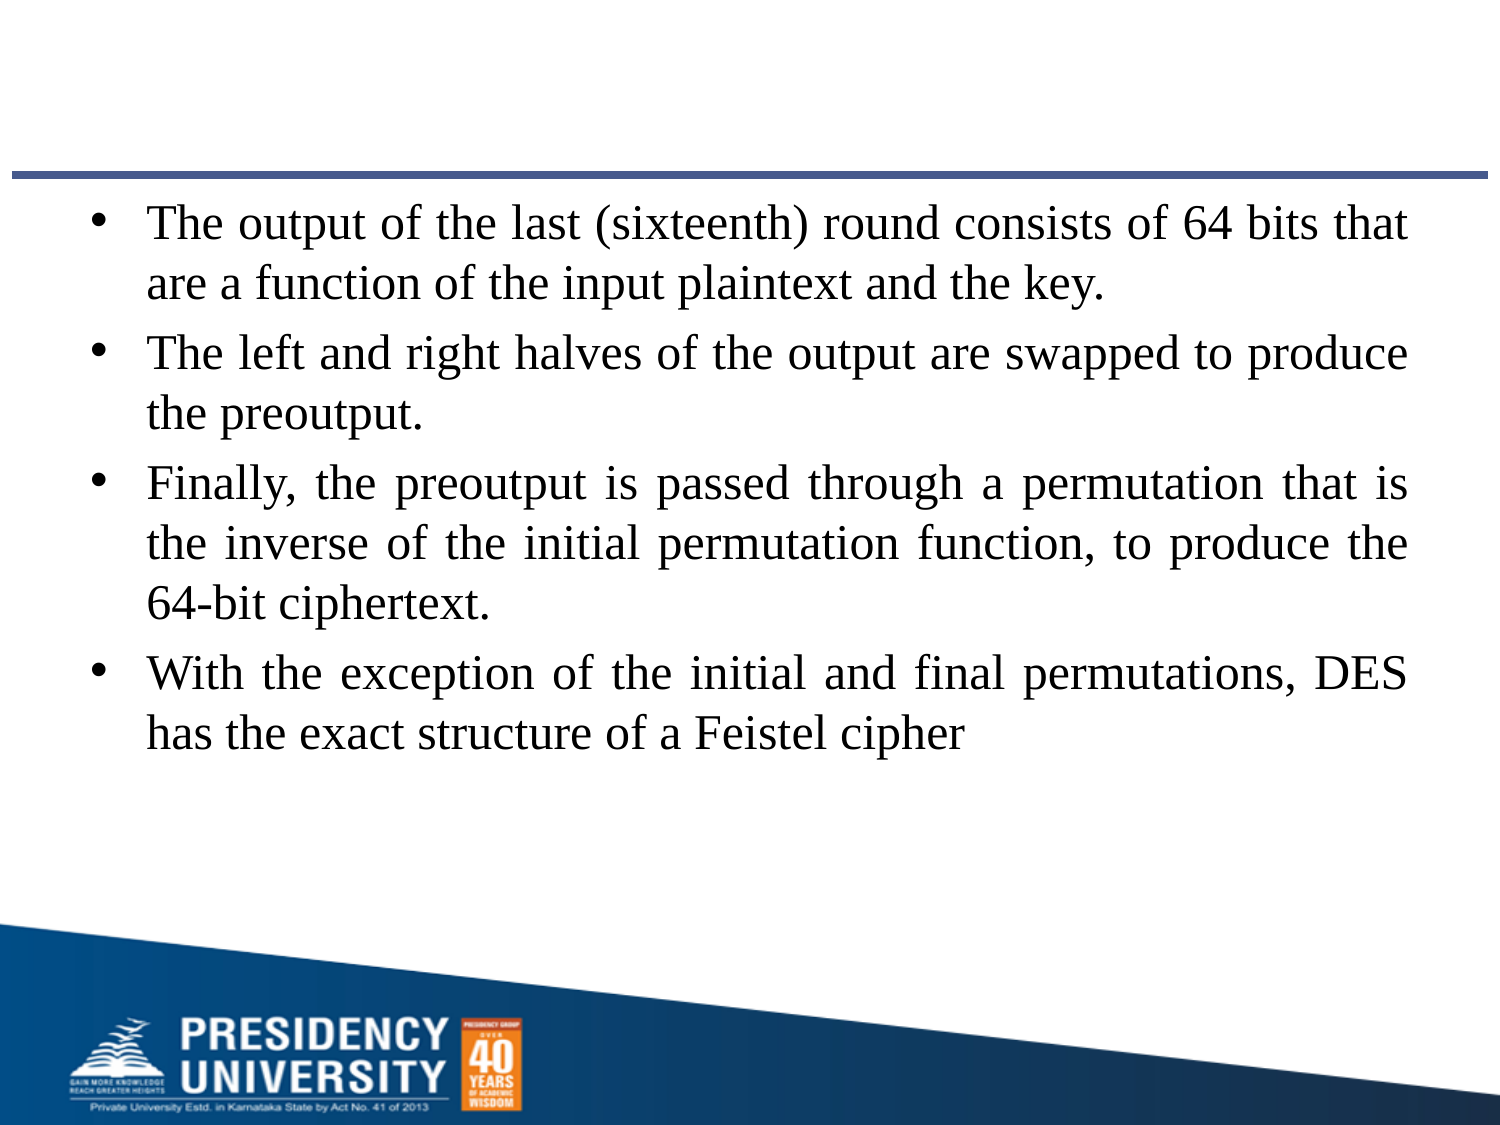

#
The output of the last (sixteenth) round consists of 64 bits that are a function of the input plaintext and the key.
The left and right halves of the output are swapped to produce the preoutput.
Finally, the preoutput is passed through a permutation that is the inverse of the initial permutation function, to produce the 64-bit ciphertext.
With the exception of the initial and final permutations, DES has the exact structure of a Feistel cipher